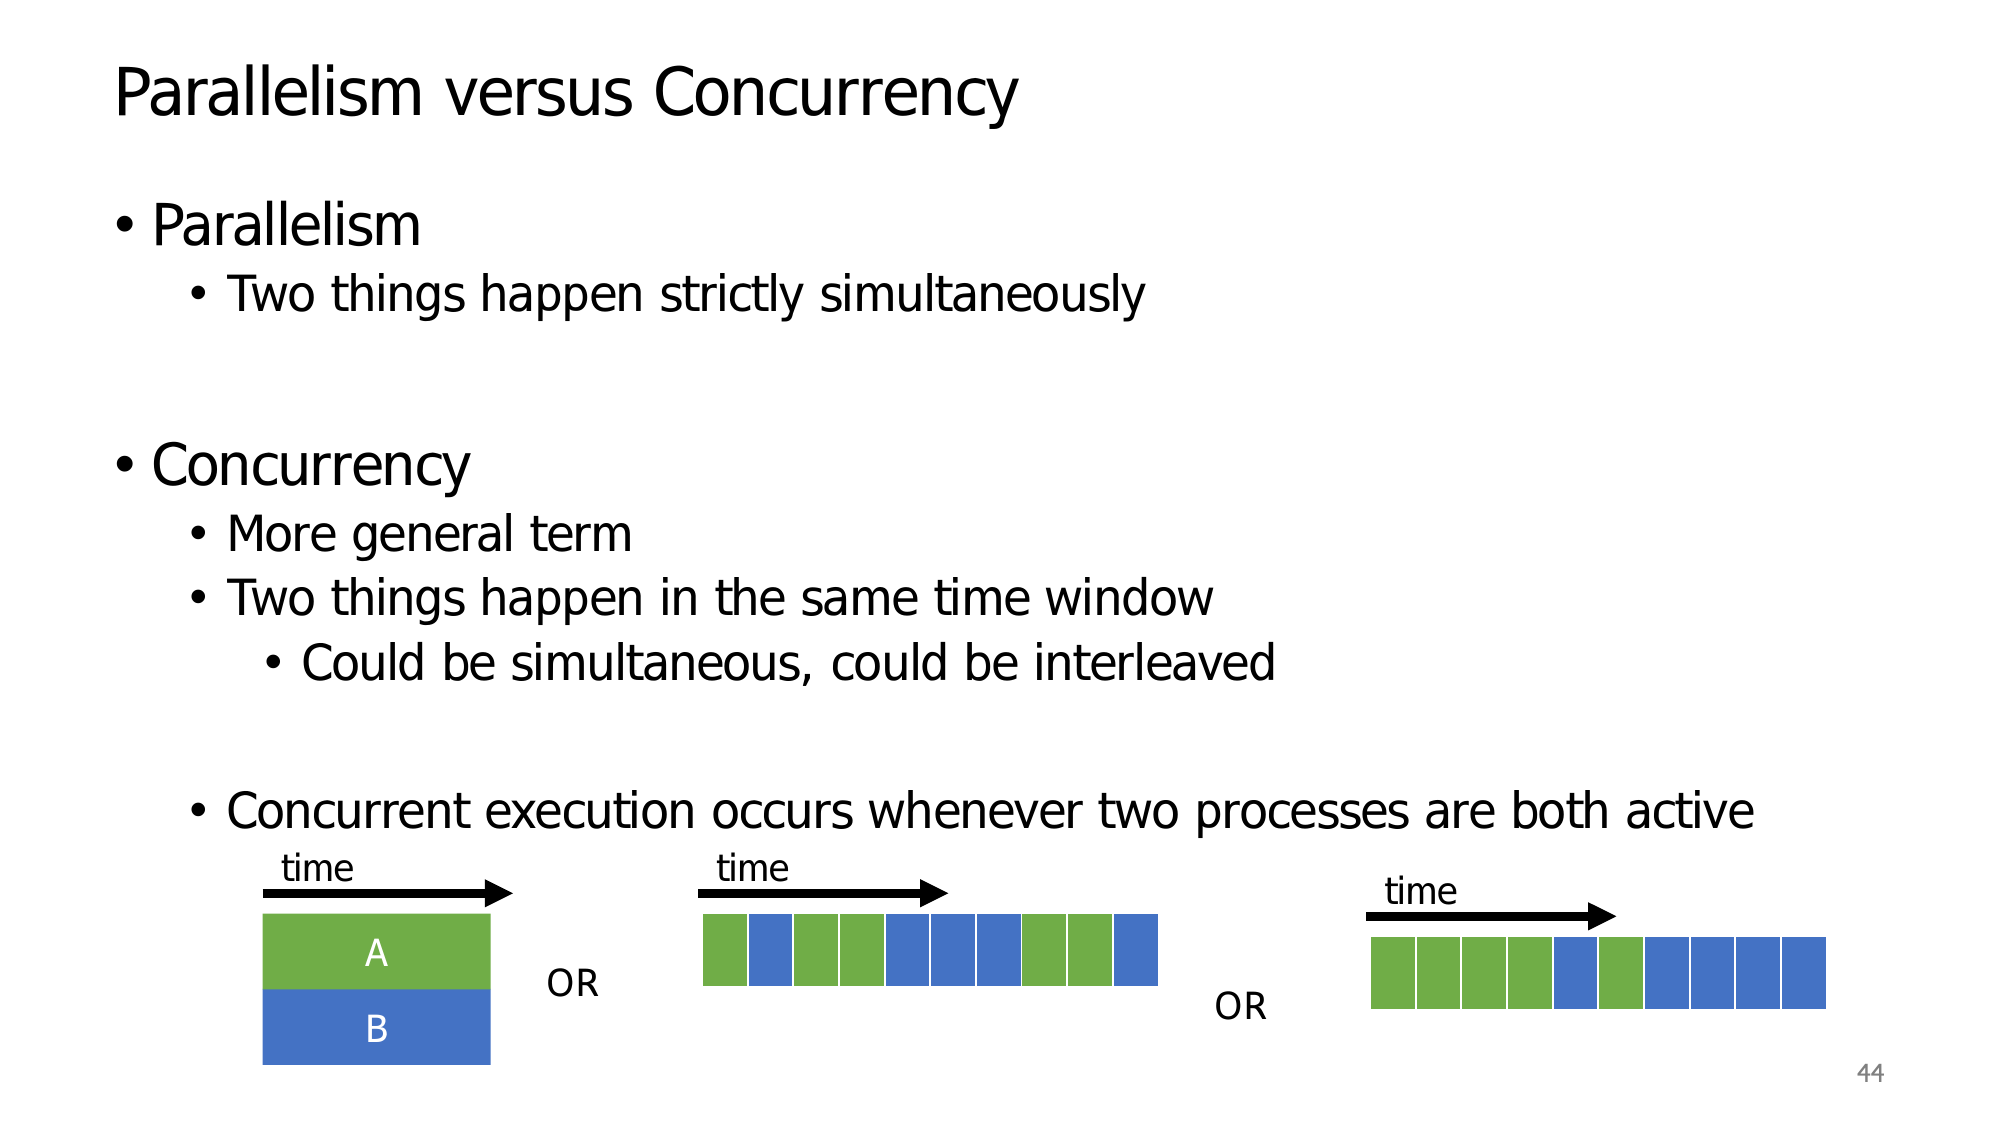

# Parallelism versus Concurrency
Parallelism
Two things happen strictly simultaneously

Concurrency
More general term
Two things happen in the same time window
Could be simultaneous, could be interleaved

Concurrent execution occurs whenever two processes are both active
time
time
time
|  |  |  |  |  |  |  |  |  |  |
| --- | --- | --- | --- | --- | --- | --- | --- | --- | --- |
A
|  |  |  |  |  |  |  |  |  |  |
| --- | --- | --- | --- | --- | --- | --- | --- | --- | --- |
OR
OR
B
44